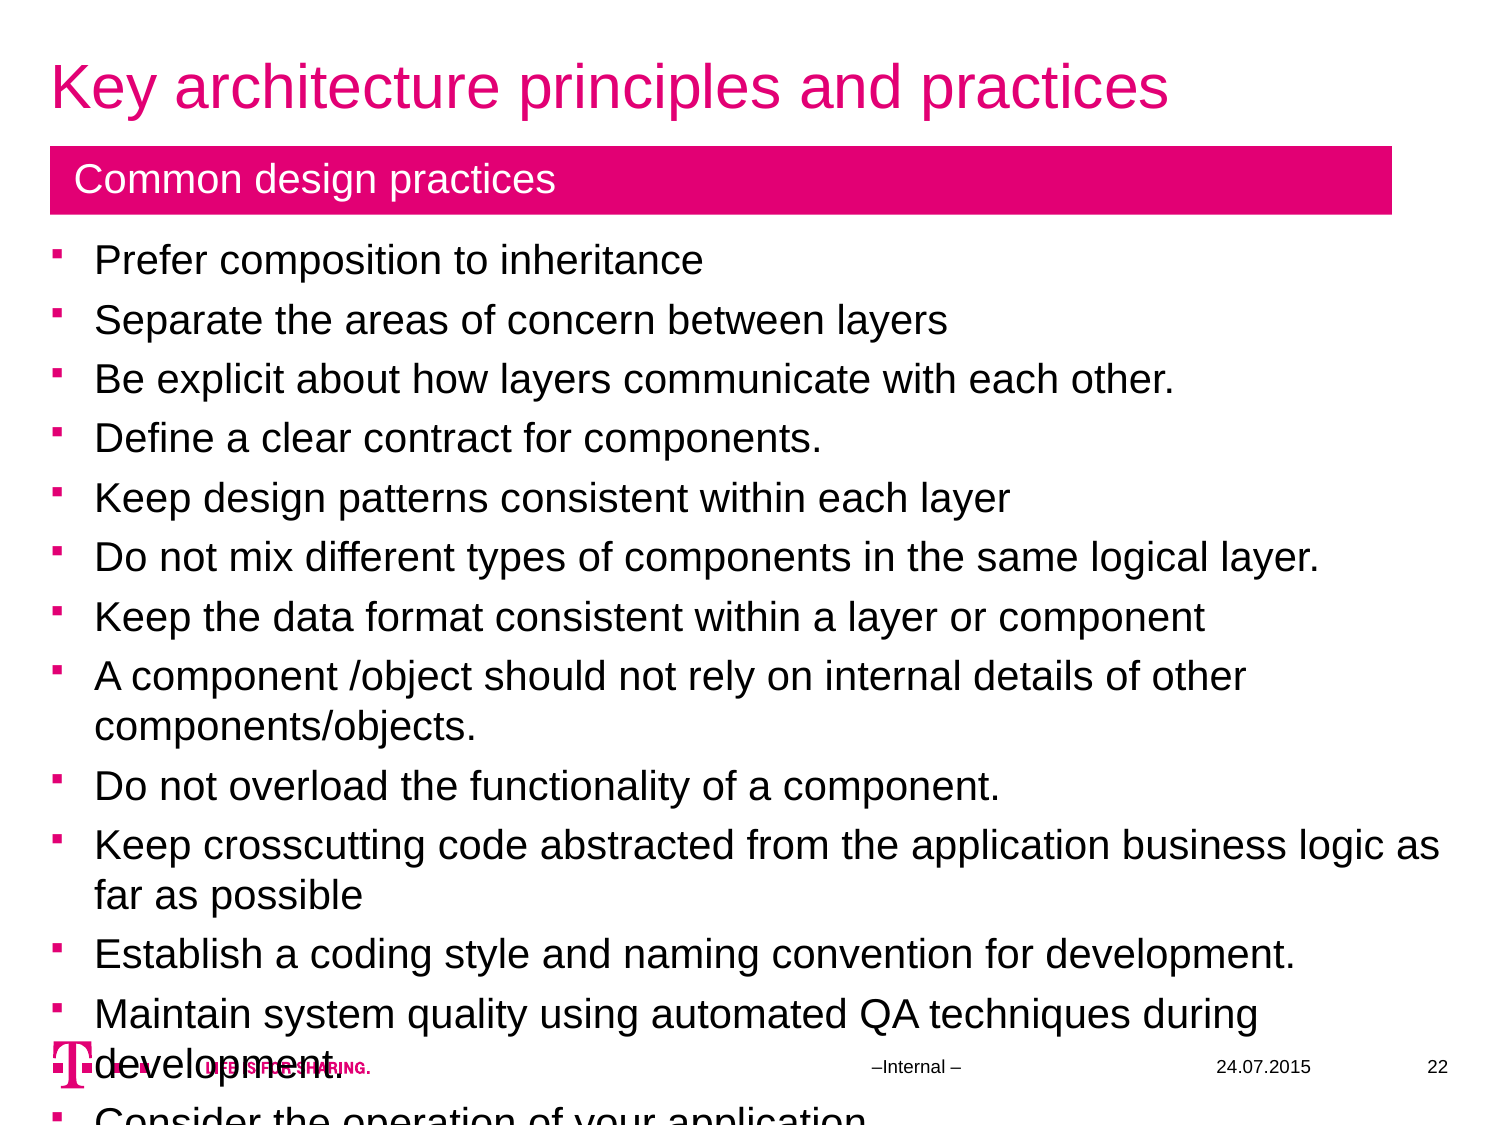

# Key architecture principles and practices
Common design practices
Prefer composition to inheritance
Separate the areas of concern between layers
Be explicit about how layers communicate with each other.
Define a clear contract for components.
Keep design patterns consistent within each layer
Do not mix different types of components in the same logical layer.
Keep the data format consistent within a layer or component
A component /object should not rely on internal details of other components/objects.
Do not overload the functionality of a component.
Keep crosscutting code abstracted from the application business logic as far as possible
Establish a coding style and naming convention for development.
Maintain system quality using automated QA techniques during development.
Consider the operation of your application.
–Internal –
24.07.2015
22